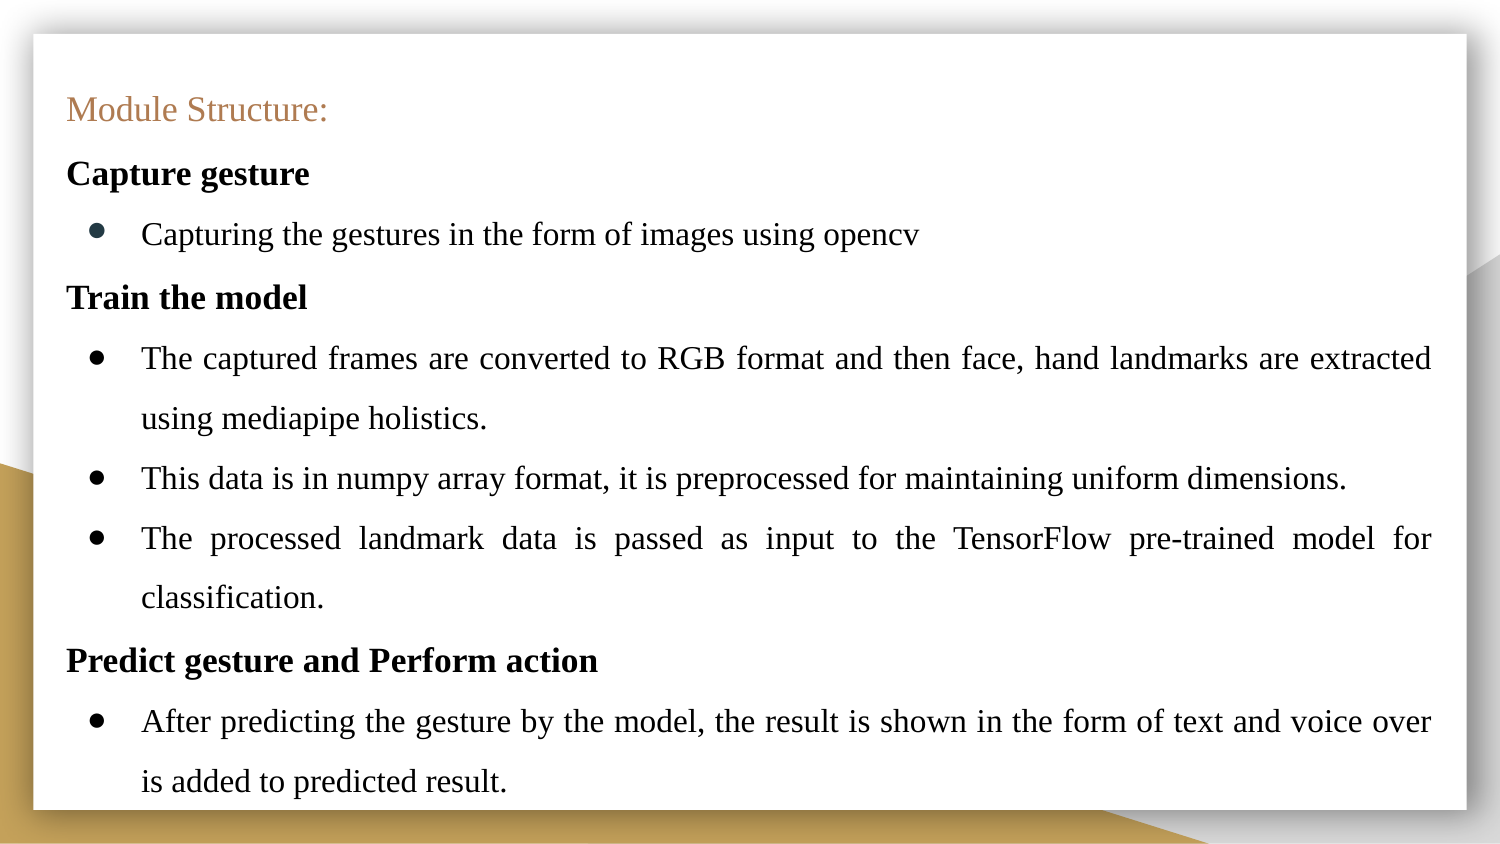

# Module Structure:
Capture gesture
Capturing the gestures in the form of images using opencv
Train the model
The captured frames are converted to RGB format and then face, hand landmarks are extracted using mediapipe holistics.
This data is in numpy array format, it is preprocessed for maintaining uniform dimensions.
The processed landmark data is passed as input to the TensorFlow pre-trained model for classification.
Predict gesture and Perform action
After predicting the gesture by the model, the result is shown in the form of text and voice over is added to predicted result.